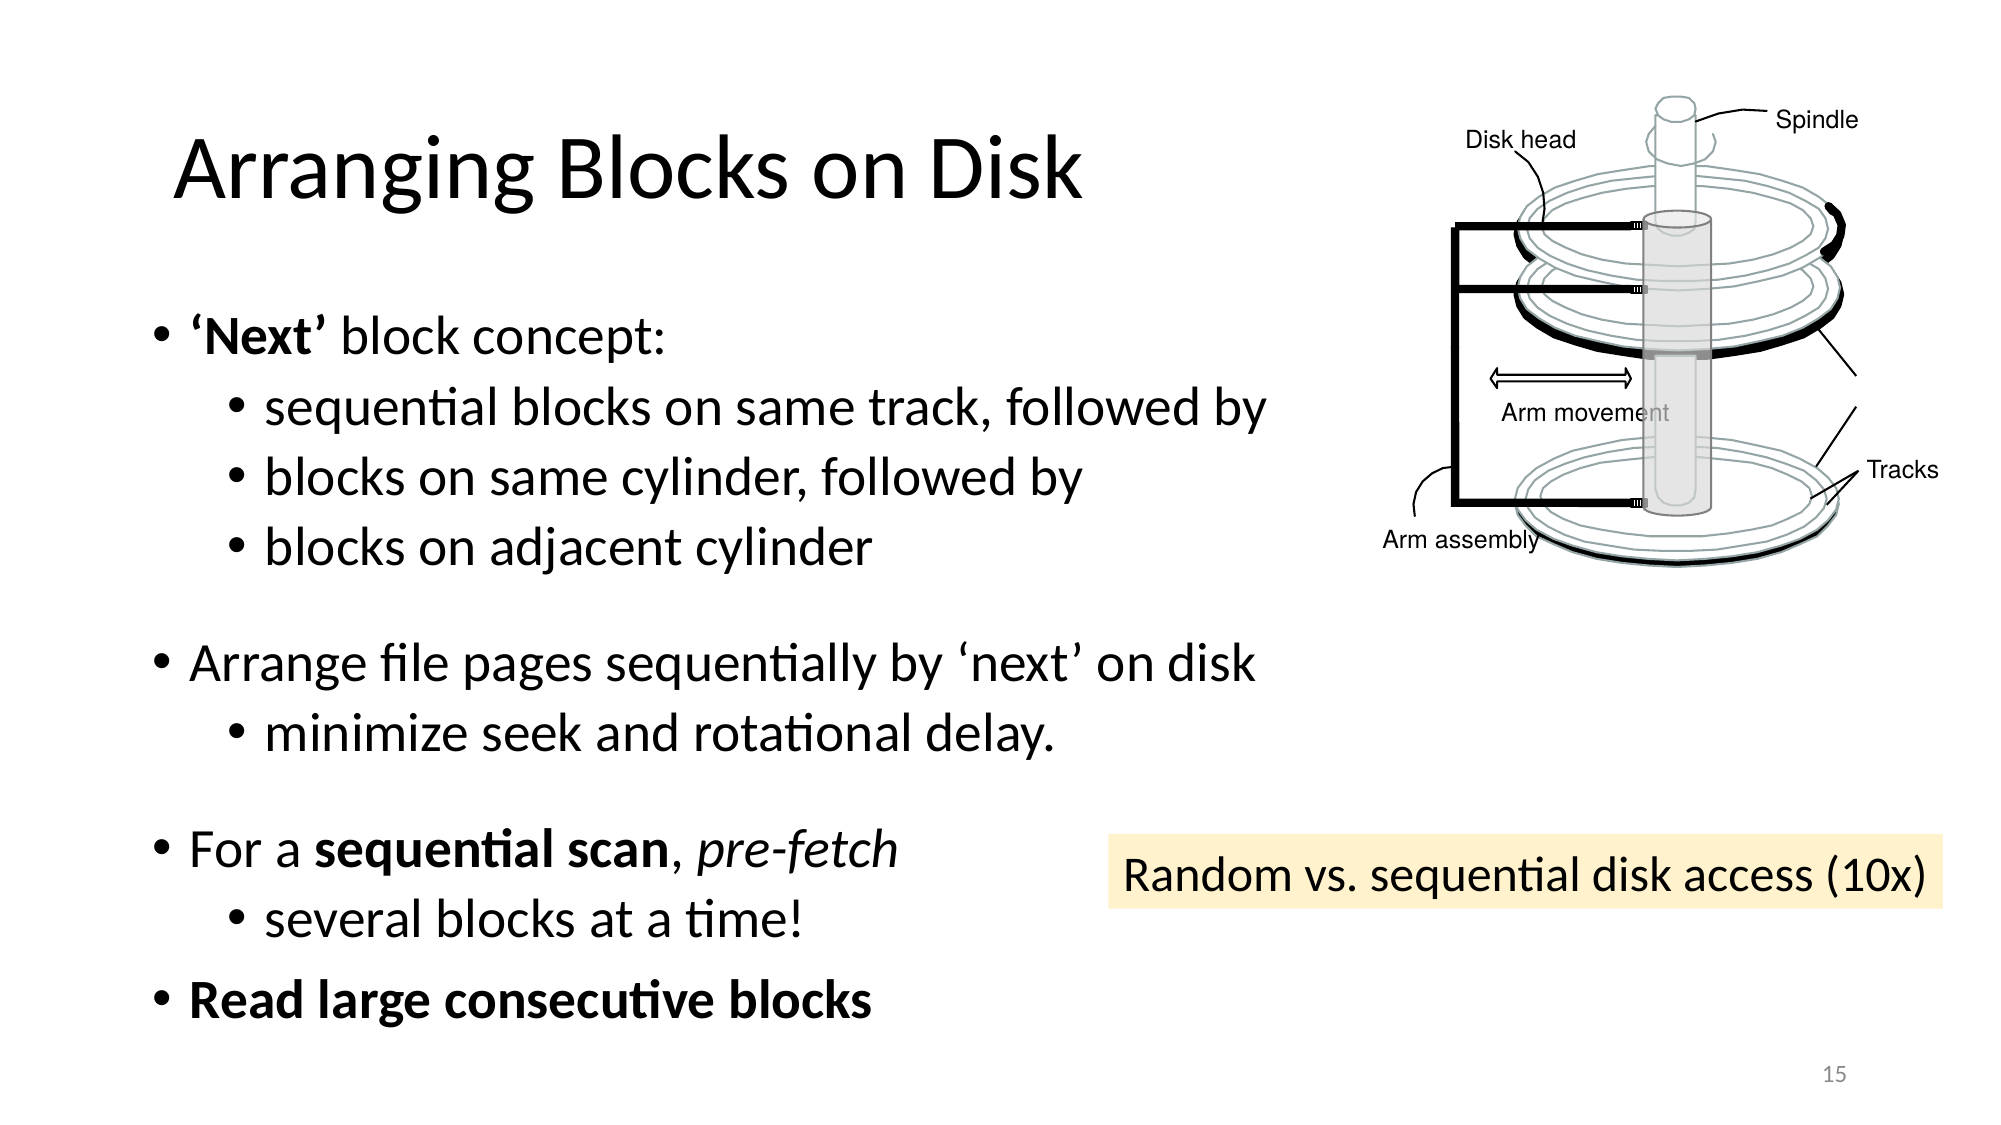

# Arranging Blocks on Disk
Spindle

Disk head

Arm movement

Tracks

Arm assembly

‘Next’ block concept:
sequential blocks on same track, followed by
blocks on same cylinder, followed by
blocks on adjacent cylinder
Arrange file pages sequentially by ‘next’ on disk
minimize seek and rotational delay.
For a sequential scan, pre-fetch
several blocks at a time!
Read large consecutive blocks
Random vs. sequential disk access (10x)
15